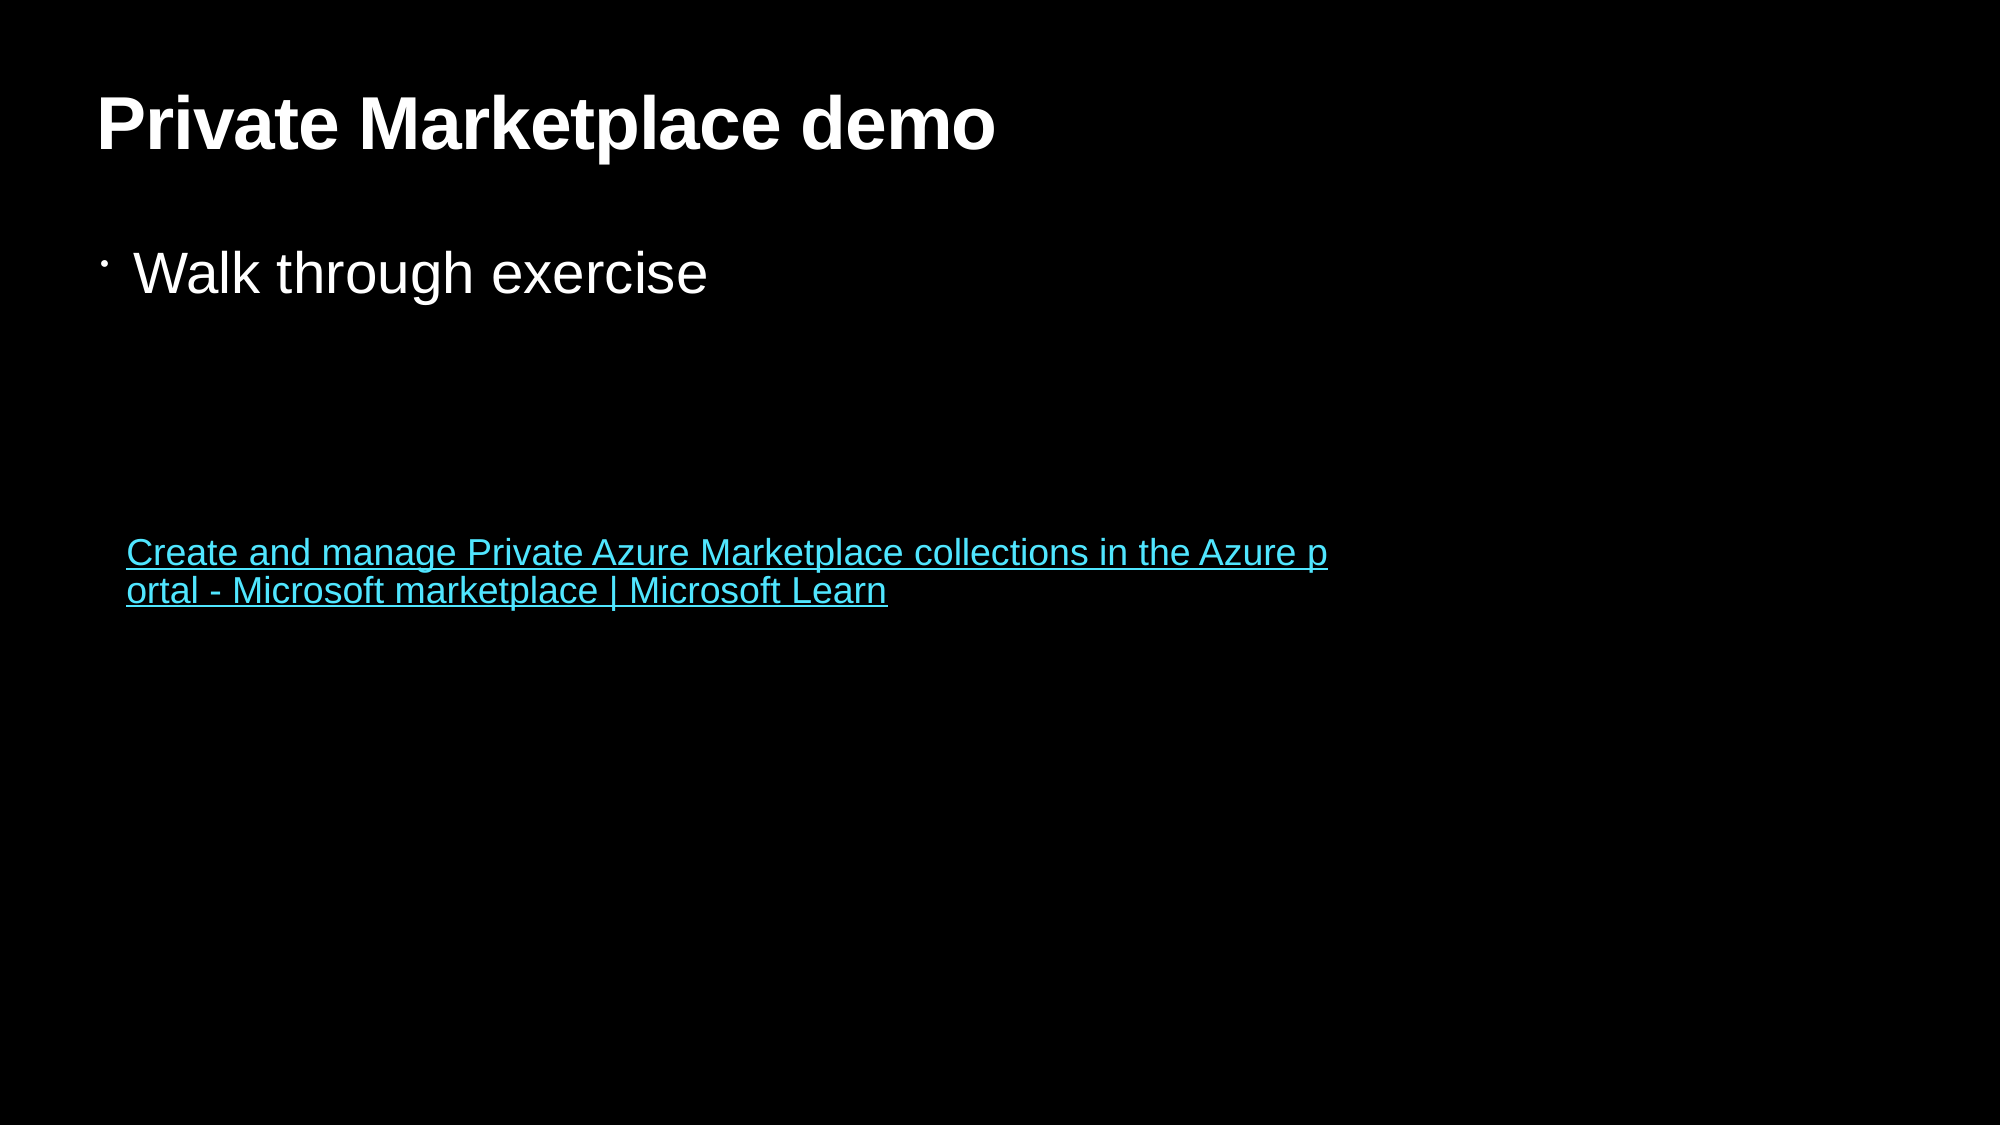

# Private Marketplace demo
Walk through exercise
Create and manage Private Azure Marketplace collections in the Azure portal - Microsoft marketplace | Microsoft Learn